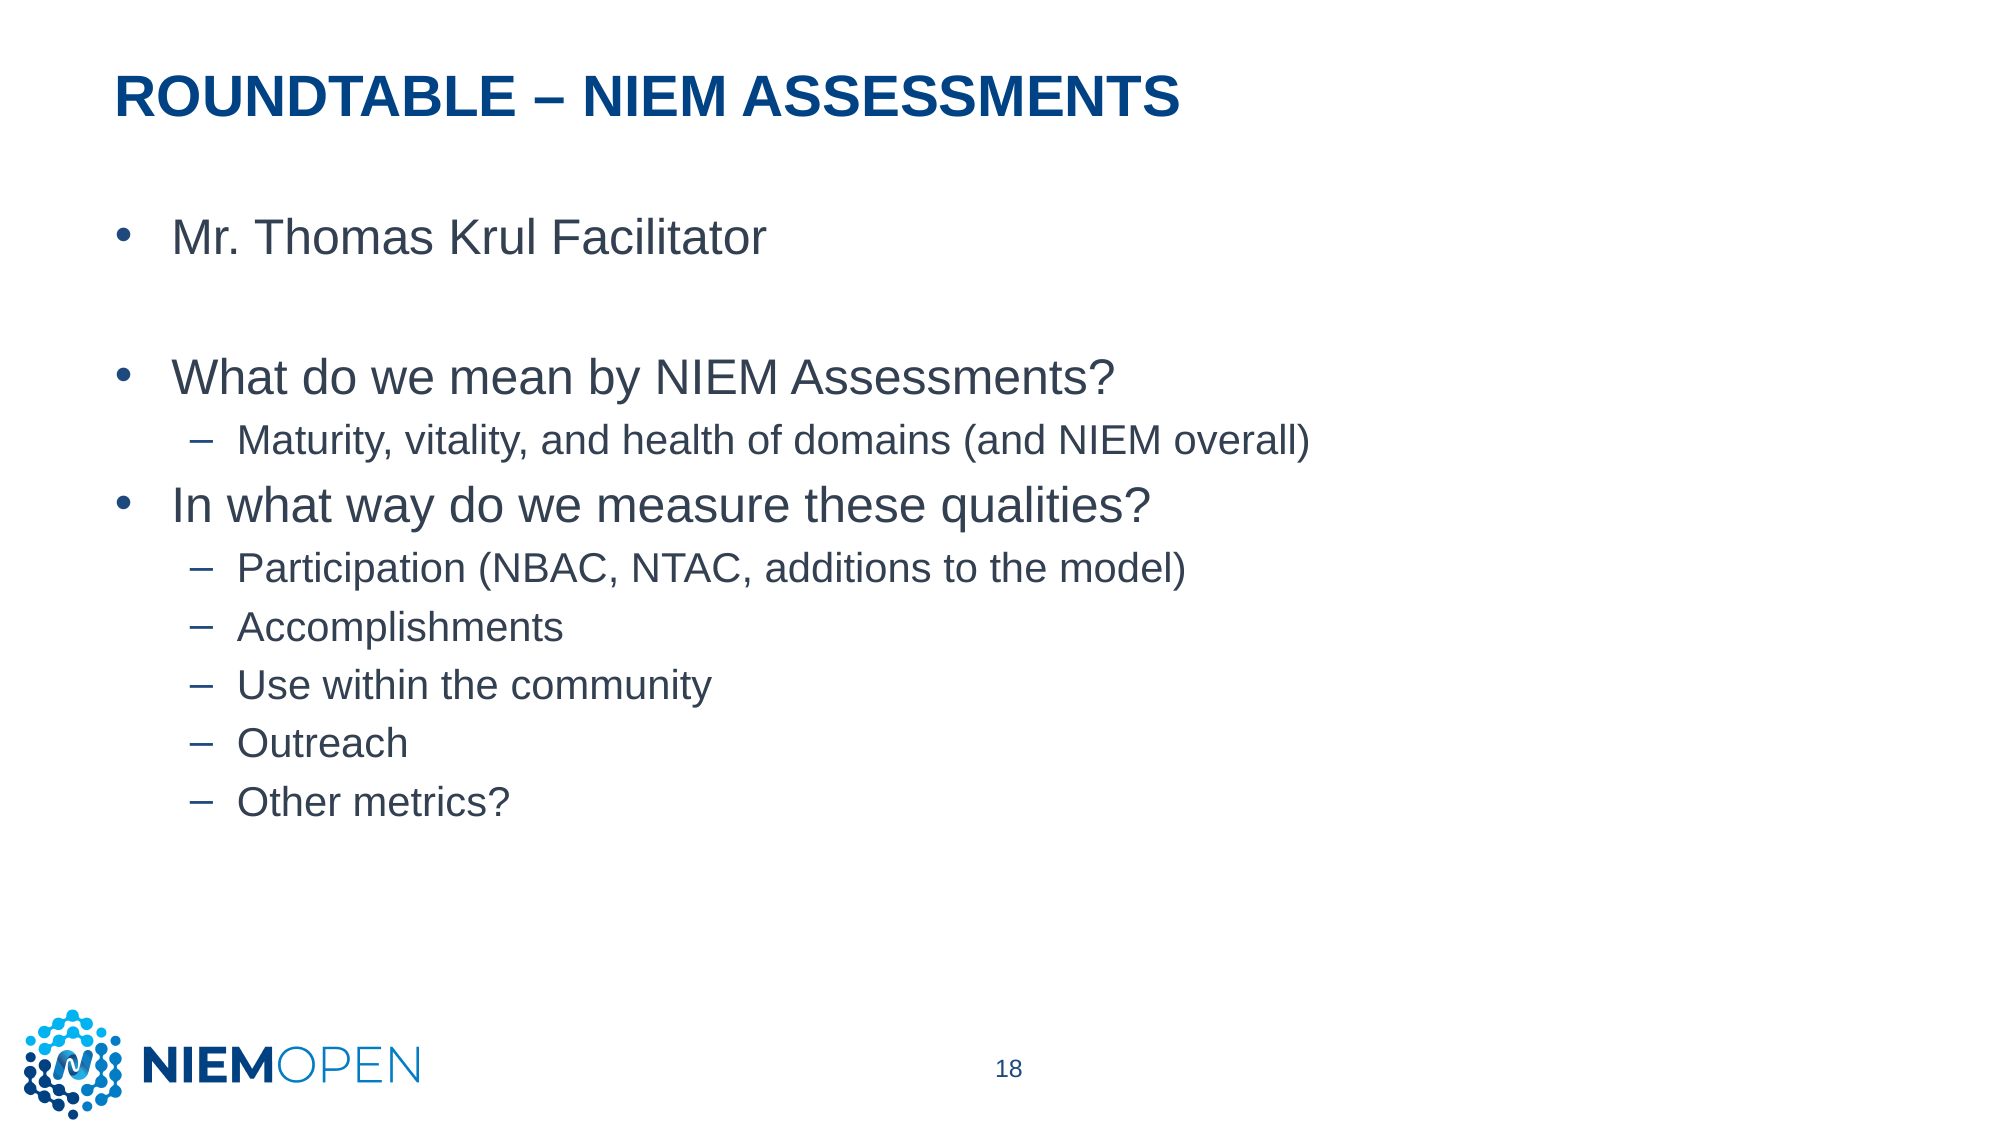

# Roundtable – NIEM Assessments
Mr. Thomas Krul Facilitator

What do we mean by NIEM Assessments?
Maturity, vitality, and health of domains (and NIEM overall)
In what way do we measure these qualities?
Participation (NBAC, NTAC, additions to the model)
Accomplishments
Use within the community
Outreach
Other metrics?

18